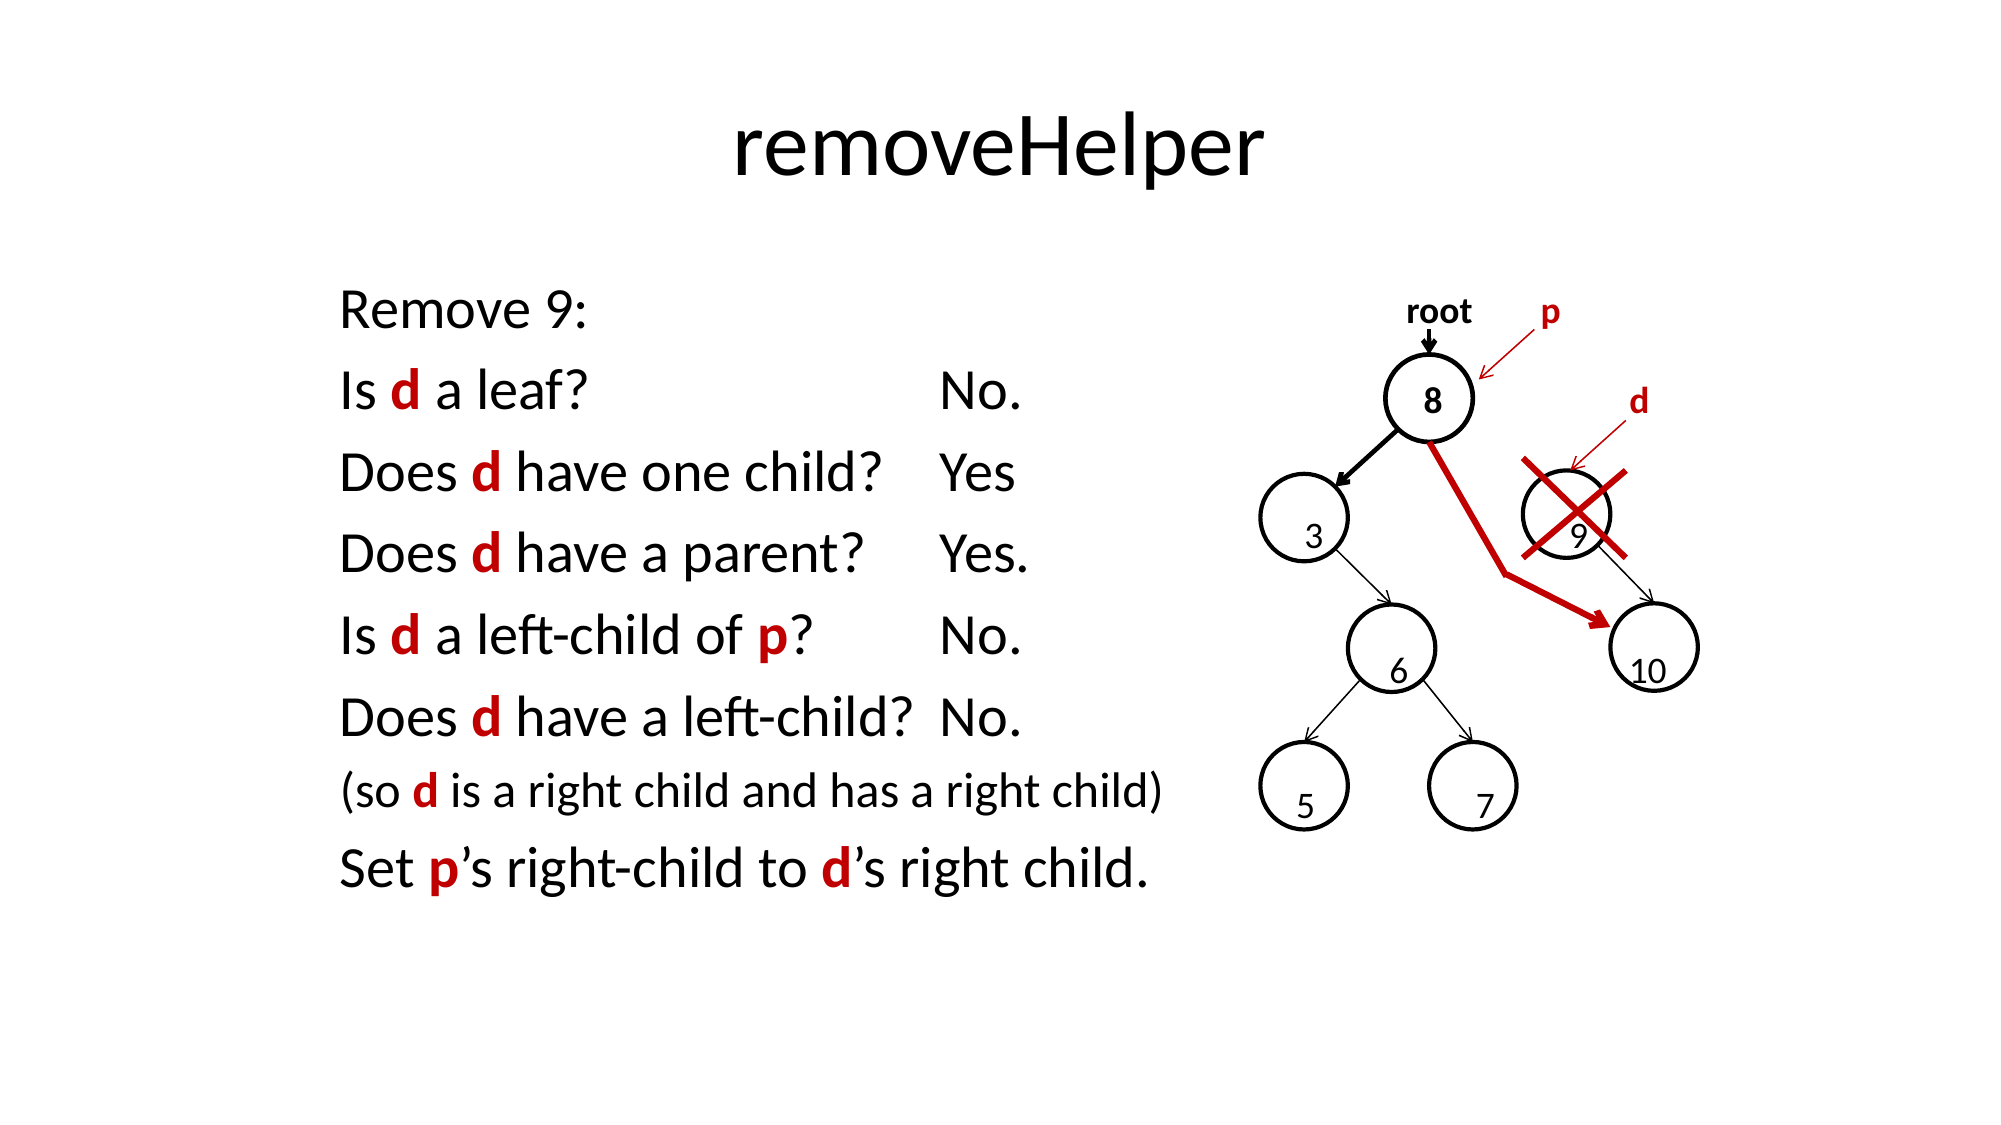

# removeHelper
Remove 9:
Is d a leaf?  			No.
Does d have one child?	Yes
Does d have a parent?  	Yes.
Is d a left-child of p?  	No.
Does d have a left-child?	No.
(so d is a right child and has a right child)
Set p’s right-child to d’s right child.
                             root        p

                               8                      d

                 3                             9

                           6                          10

                5                   7